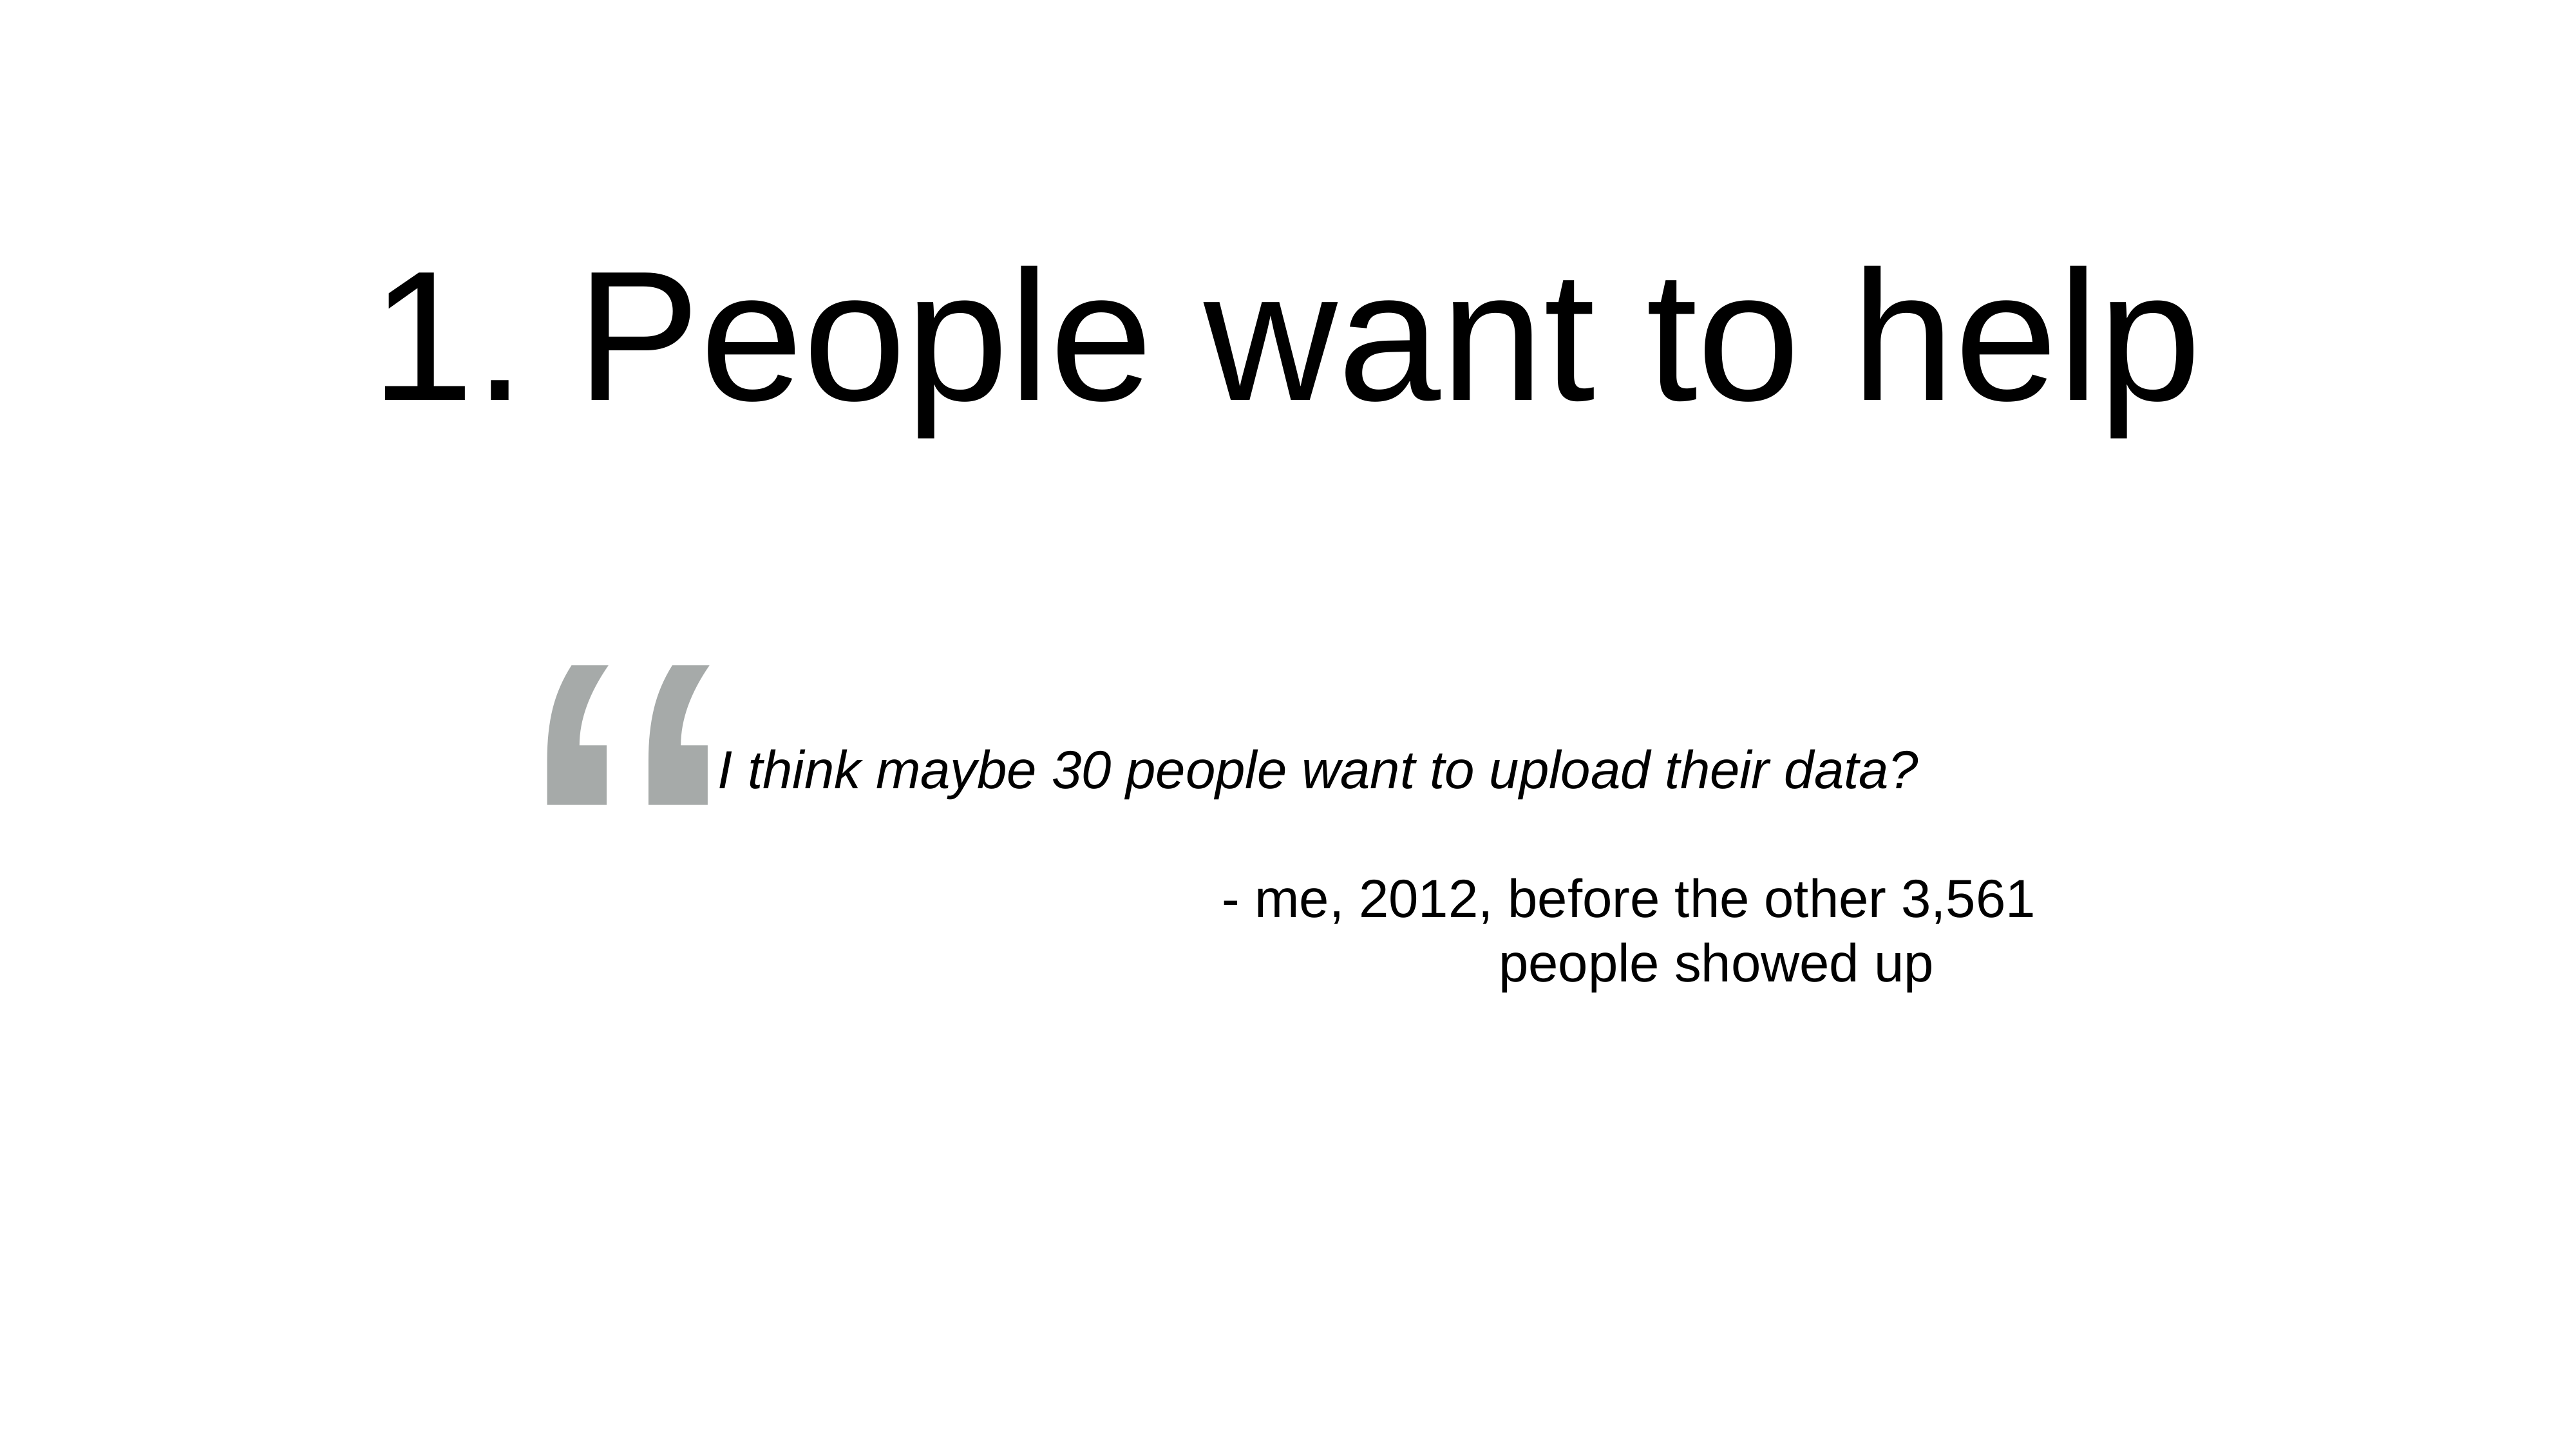

1. People want to help
“
I think maybe 30 people want to upload their data?

							- me, 2012, before the other 3,561 								         people showed up